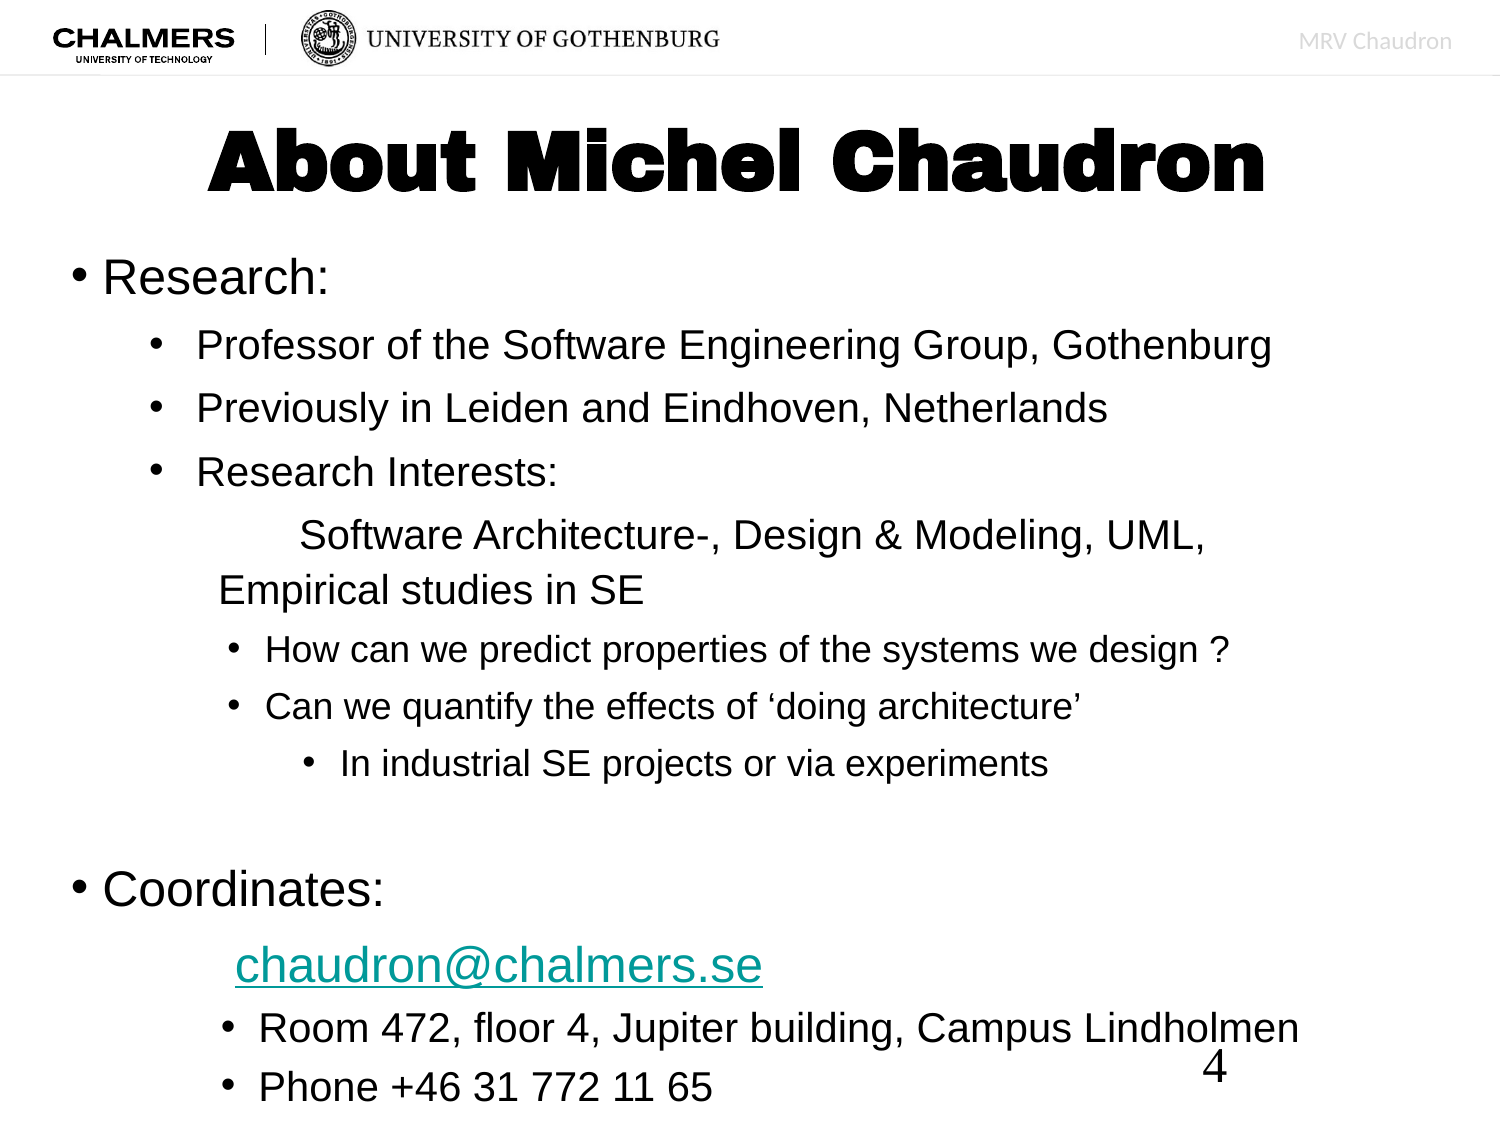

# About Michel Chaudron
 Research:
Professor of the Software Engineering Group, Gothenburg
Previously in Leiden and Eindhoven, Netherlands
Research Interests:
	Software Architecture-, Design & Modeling, UML,
      Empirical studies in SE
How can we predict properties of the systems we design ?
Can we quantify the effects of ‘doing architecture’
In industrial SE projects or via experiments

 Coordinates:
	 chaudron@chalmers.se
Room 472, floor 4, Jupiter building, Campus Lindholmen
Phone +46 31 772 11 65

4